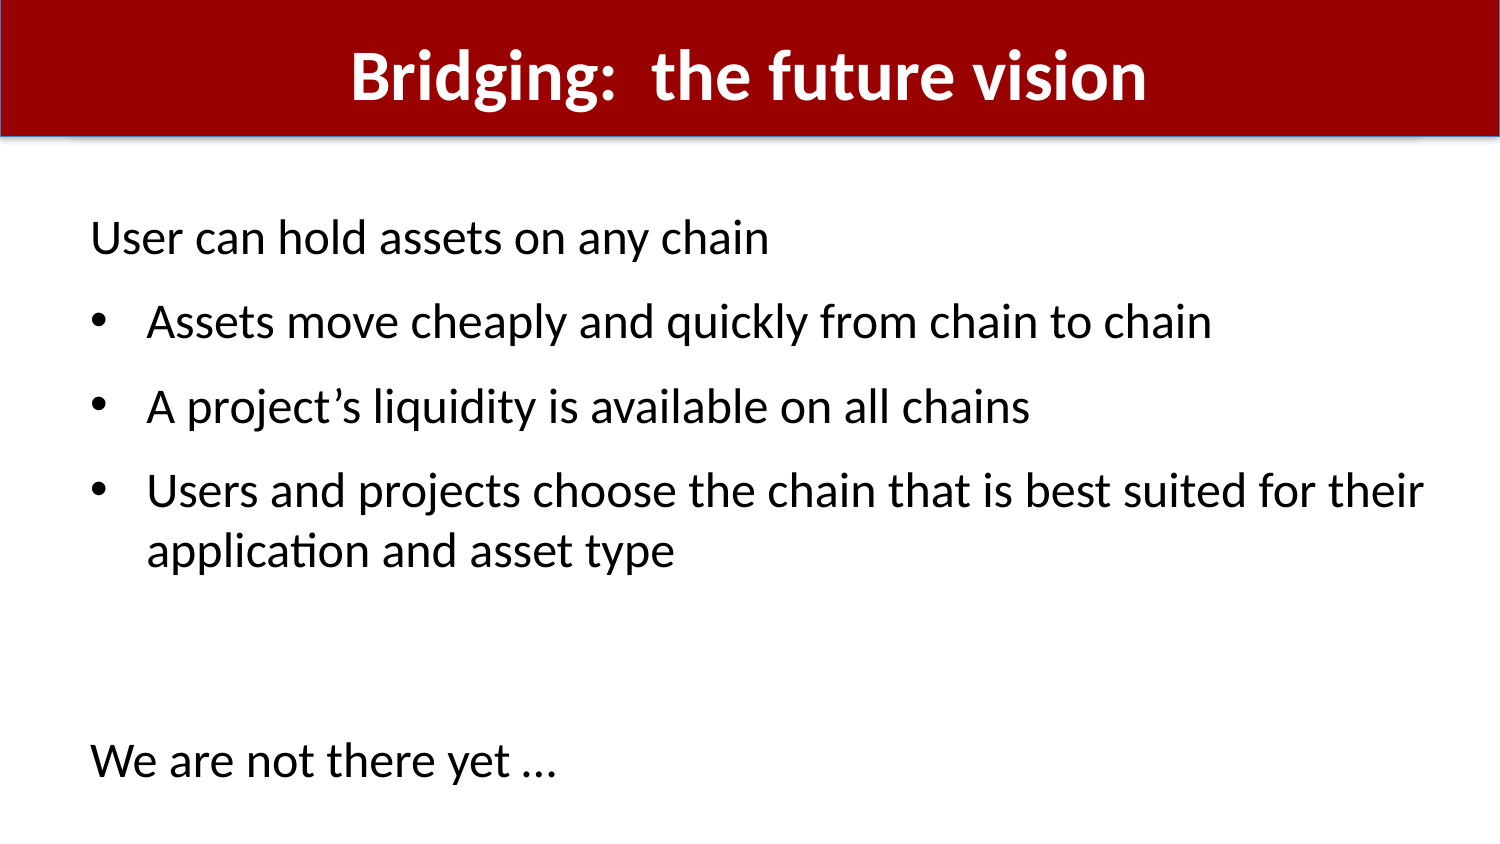

# Bridging:  the future vision
User can hold assets on any chain
Assets move cheaply and quickly from chain to chain
A project’s liquidity is available on all chains
Users and projects choose the chain that is best suited for their application and asset type

We are not there yet …